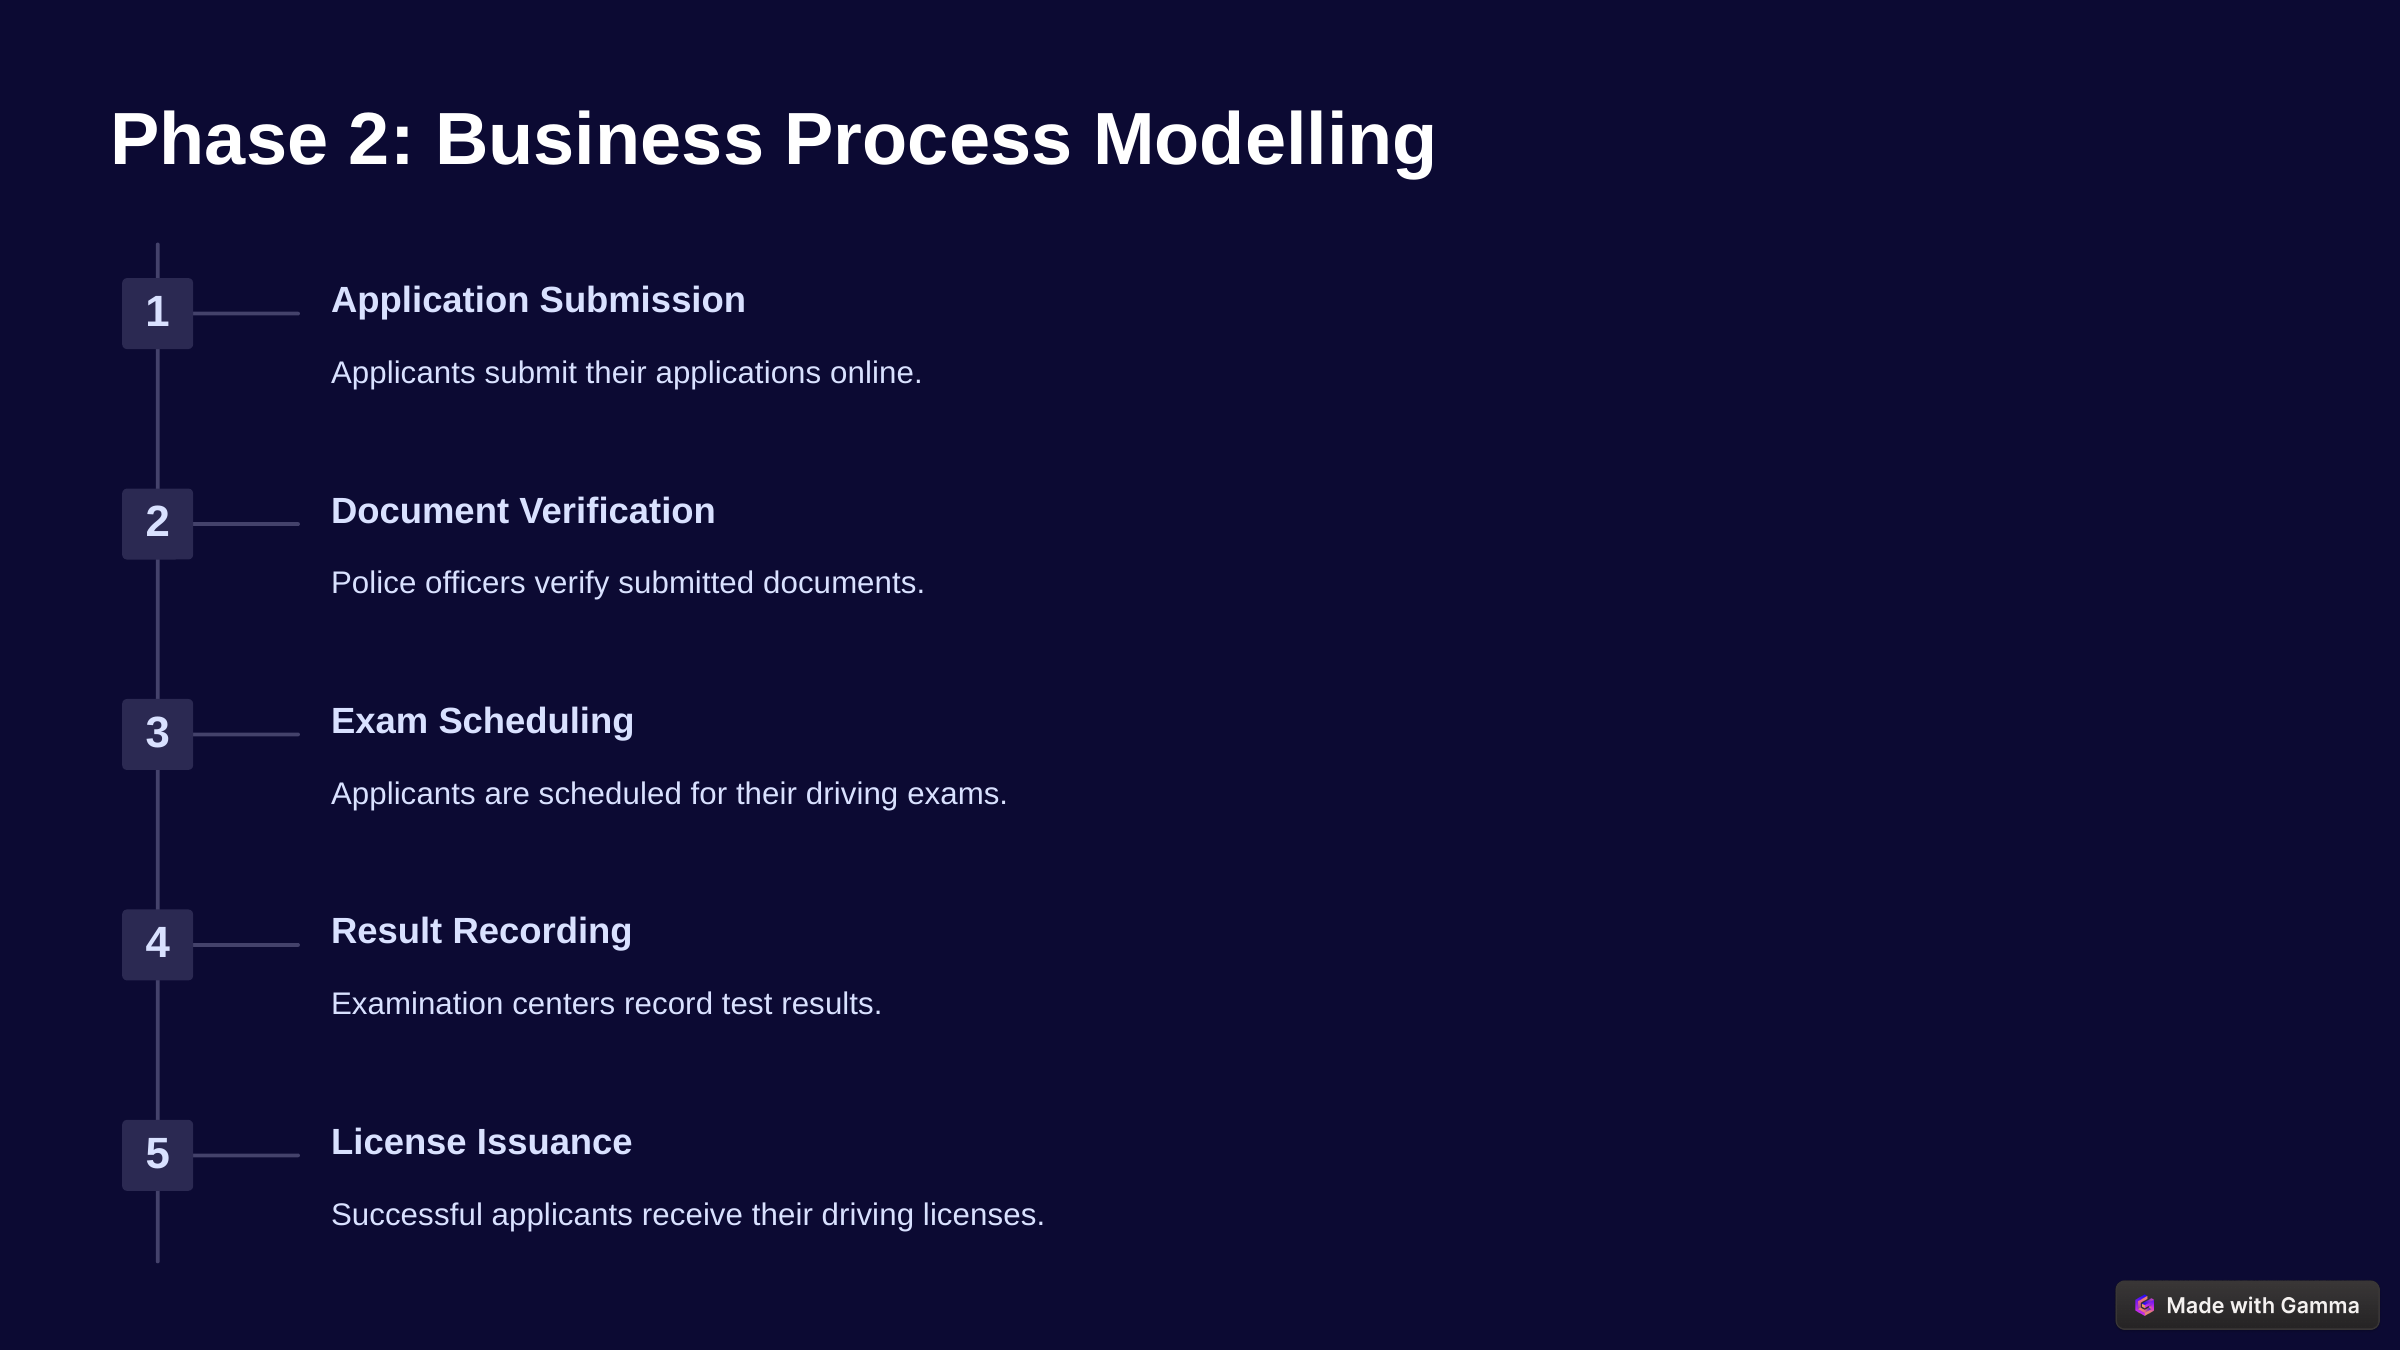

Phase 2: Business Process Modelling

Application Submission

1

Applicants submit their applications online.
Document Verification

2

Police officers verify submitted documents.
Exam Scheduling

3

Applicants are scheduled for their driving exams.
Result Recording

4

Examination centers record test results.
License Issuance

5

Successful applicants receive their driving licenses.